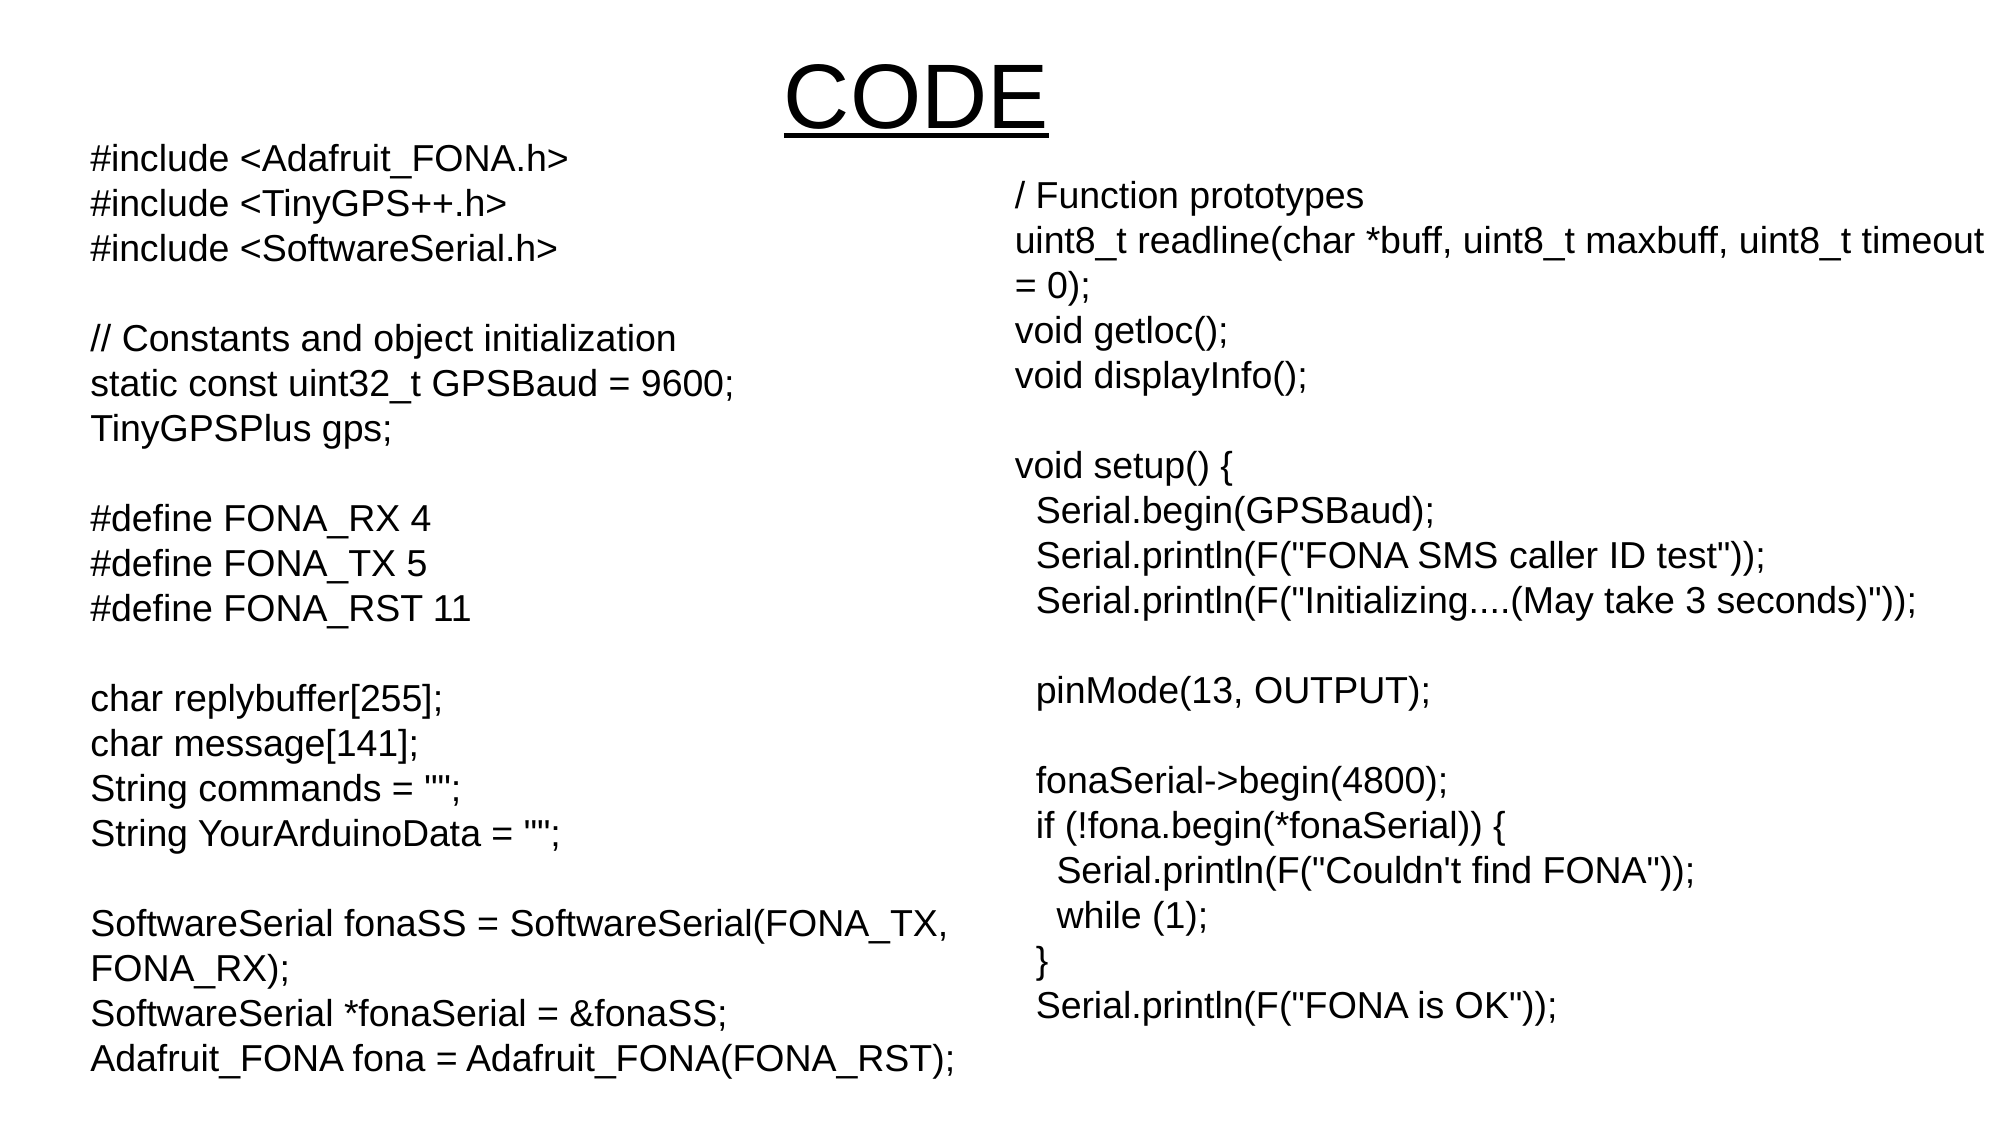

CODE
#include <Adafruit_FONA.h>
#include <TinyGPS++.h>
#include <SoftwareSerial.h>

// Constants and object initialization
static const uint32_t GPSBaud = 9600;
TinyGPSPlus gps;

#define FONA_RX 4
#define FONA_TX 5
#define FONA_RST 11

char replybuffer[255];
char message[141];
String commands = "";
String YourArduinoData = "";

SoftwareSerial fonaSS = SoftwareSerial(FONA_TX, FONA_RX);
SoftwareSerial *fonaSerial = &fonaSS;
Adafruit_FONA fona = Adafruit_FONA(FONA_RST);
/ Function prototypes
uint8_t readline(char *buff, uint8_t maxbuff, uint8_t timeout = 0);
void getloc();
void displayInfo();

void setup() {
  Serial.begin(GPSBaud);
  Serial.println(F("FONA SMS caller ID test"));
  Serial.println(F("Initializing....(May take 3 seconds)"));

  pinMode(13, OUTPUT);

  fonaSerial->begin(4800);
  if (!fona.begin(*fonaSerial)) {
    Serial.println(F("Couldn't find FONA"));
    while (1);
  }
  Serial.println(F("FONA is OK"));